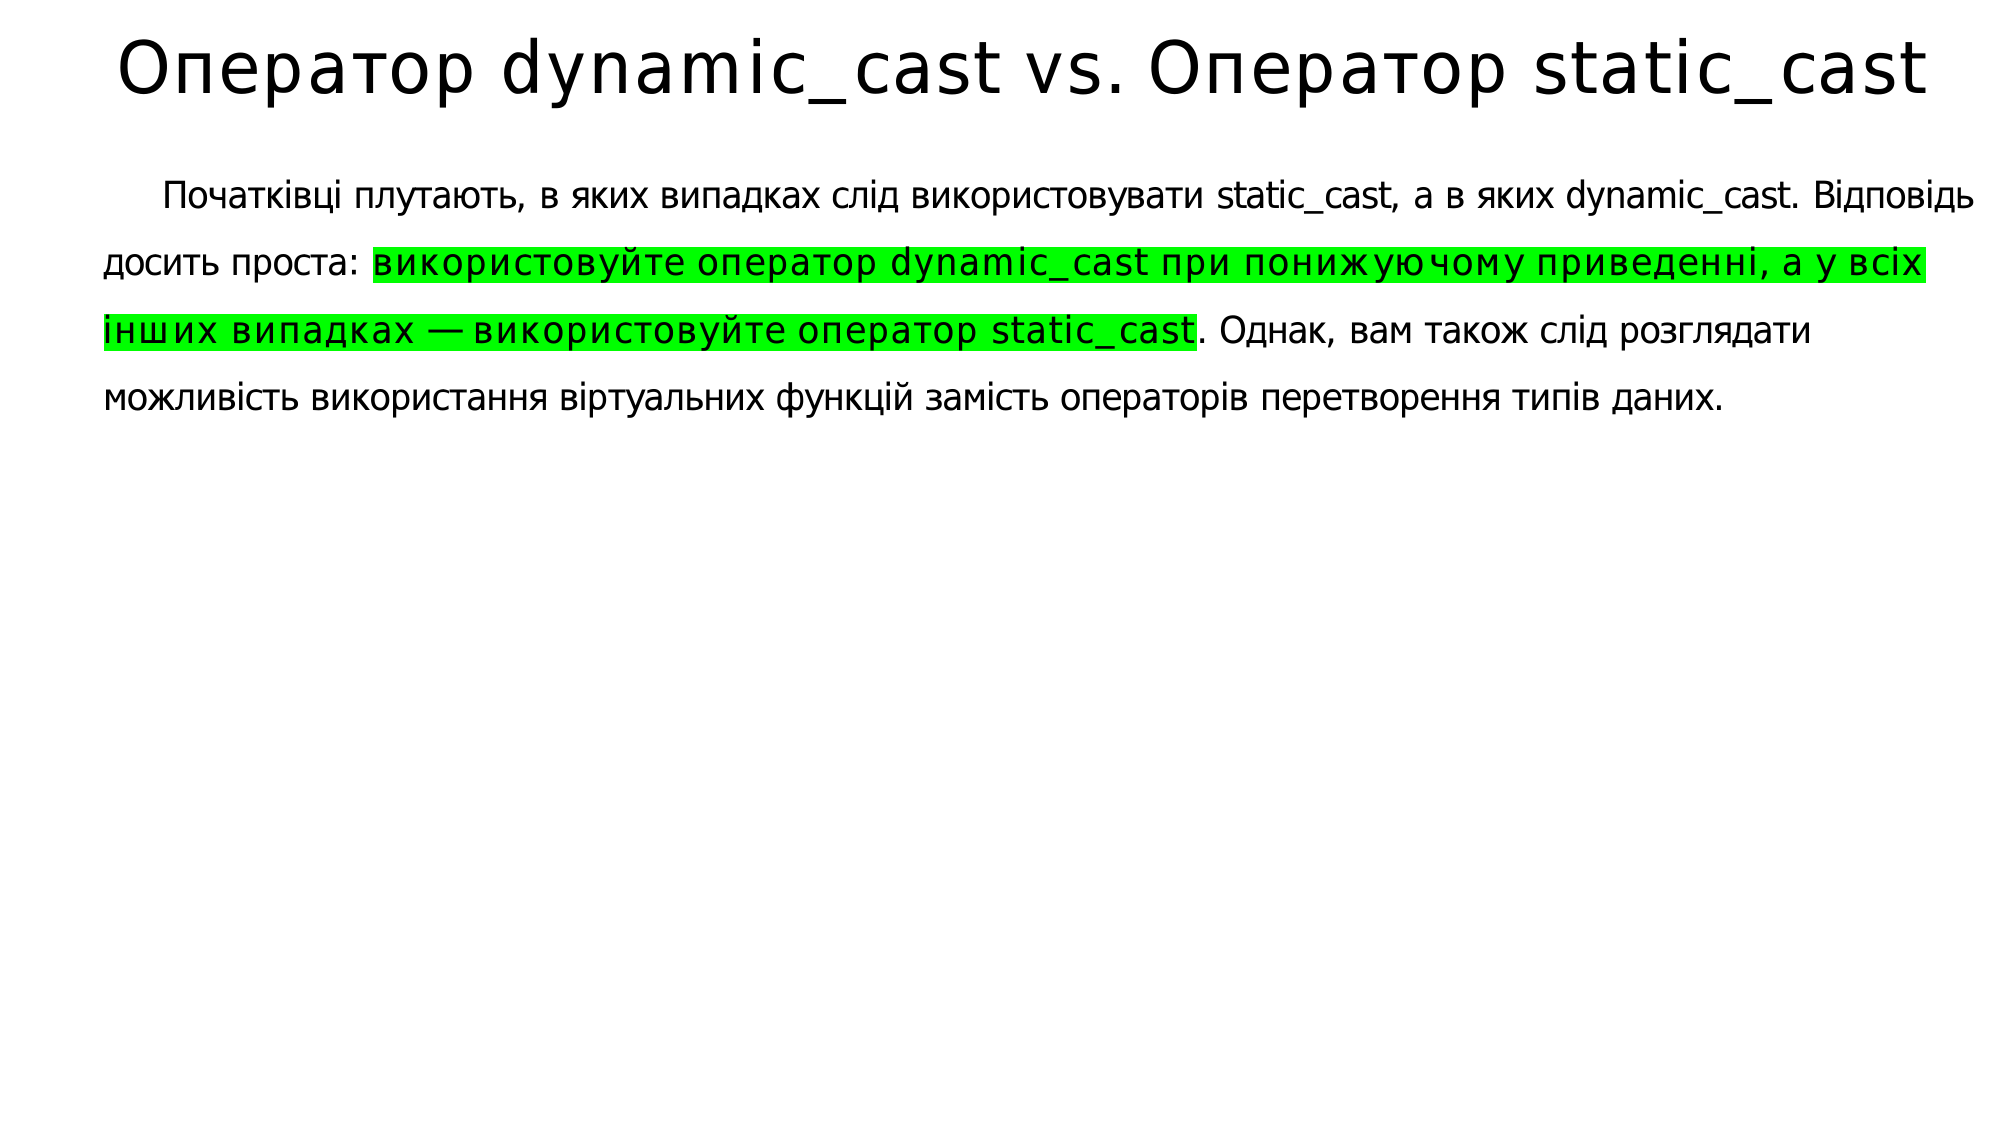

# Оператор dynamic_cast vs. Оператор static_cast
Початківці плутають, в яких випадках слід використовувати static_cast, а в яких dynamic_cast. Відповідь досить проста: використовуйте оператор dynamic_cast при понижуючому приведенні, а у всіх інших випадках — використовуйте оператор static_cast. Однак, вам також слід розглядати можливість використання віртуальних функцій замість операторів перетворення типів даних.